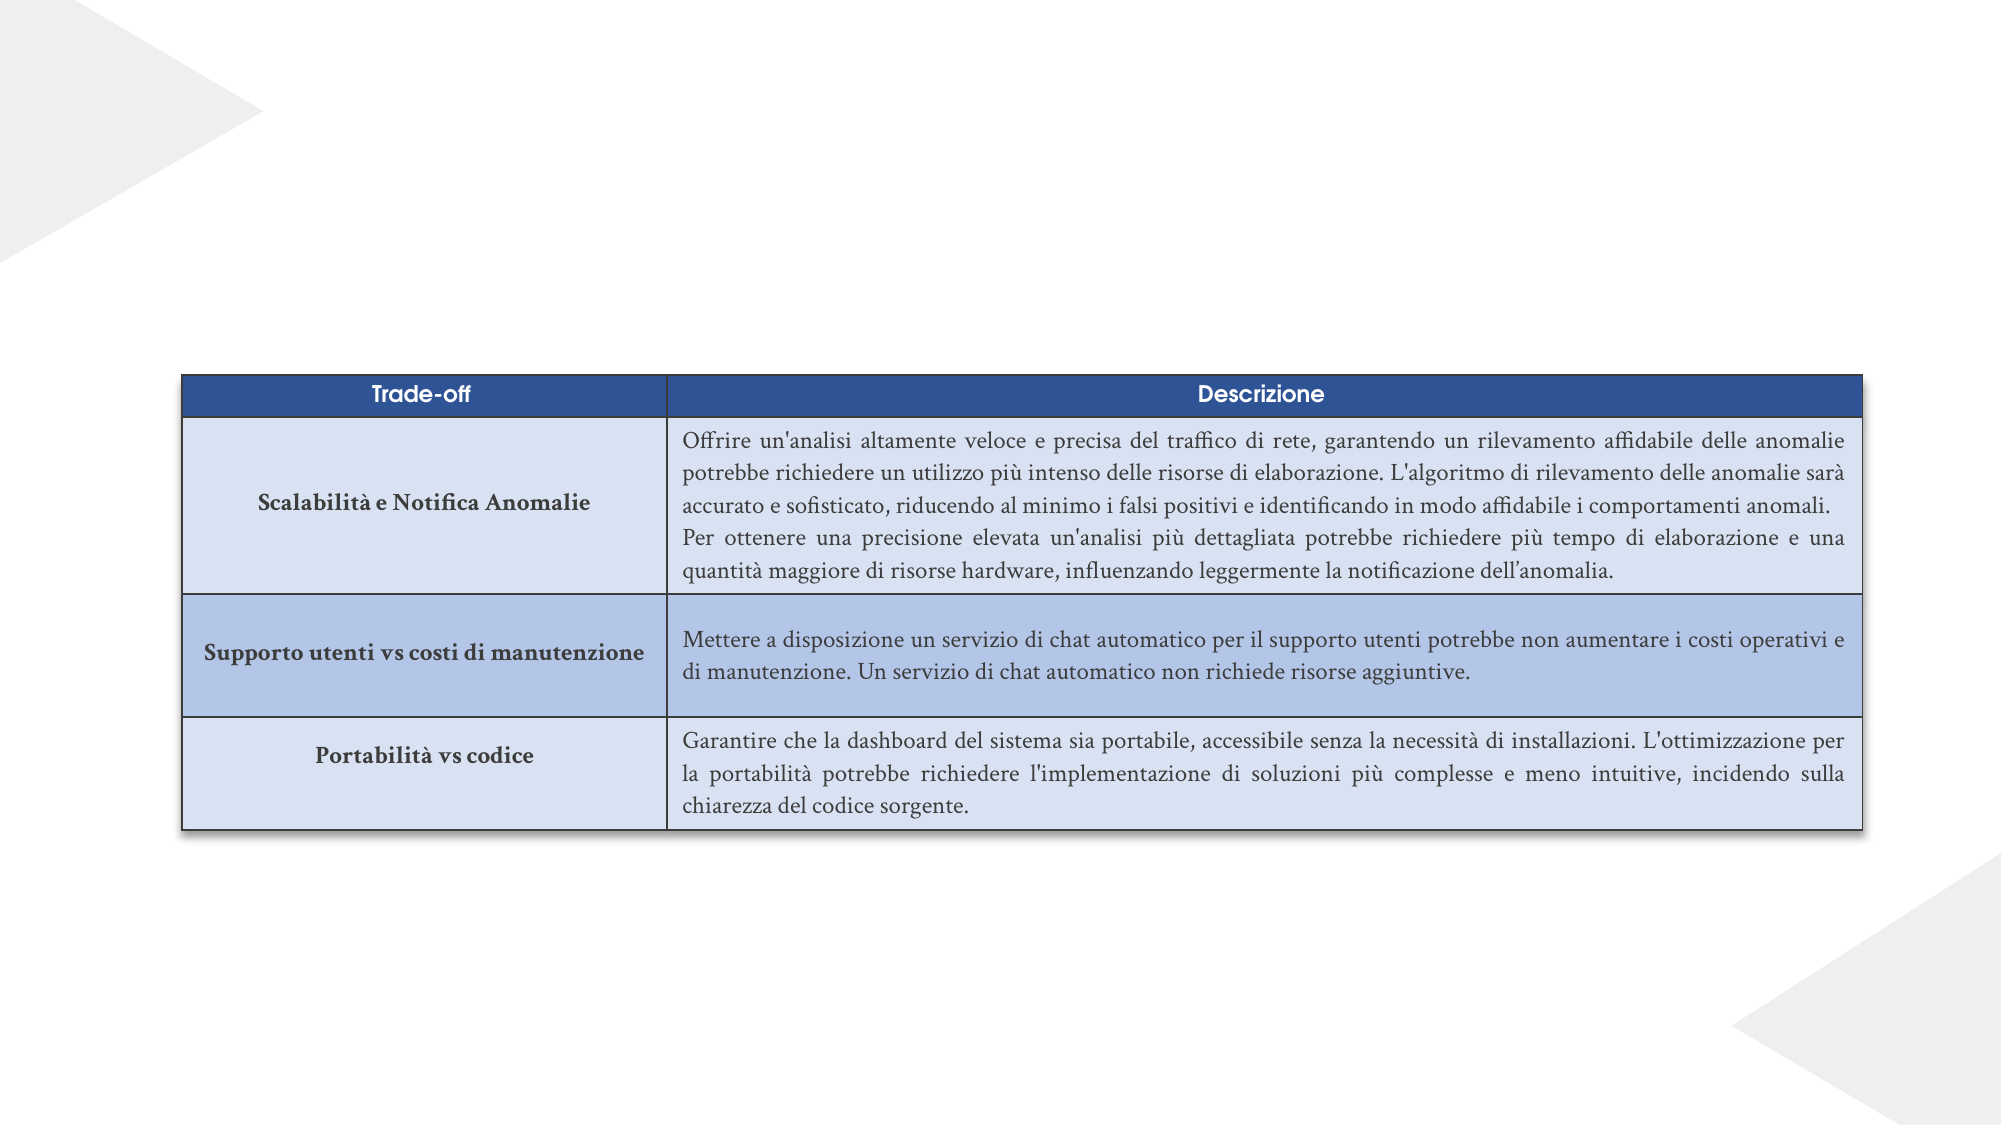

| Trade-off | Descrizione |
| --- | --- |
| Scalabilità e Notifica Anomalie | Offrire un'analisi altamente veloce e precisa del traffico di rete, garantendo un rilevamento affidabile delle anomalie potrebbe richiedere un utilizzo più intenso delle risorse di elaborazione. L'algoritmo di rilevamento delle anomalie sarà accurato e sofisticato, riducendo al minimo i falsi positivi e identificando in modo affidabile i comportamenti anomali. Per ottenere una precisione elevata un'analisi più dettagliata potrebbe richiedere più tempo di elaborazione e una quantità maggiore di risorse hardware, influenzando leggermente la notificazione dell’anomalia. |
| Supporto utenti vs costi di manutenzione | Mettere a disposizione un servizio di chat automatico per il supporto utenti potrebbe non aumentare i costi operativi e di manutenzione. Un servizio di chat automatico non richiede risorse aggiuntive. |
| Portabilità vs codice | Garantire che la dashboard del sistema sia portabile, accessibile senza la necessità di installazioni. L'ottimizzazione per la portabilità potrebbe richiedere l'implementazione di soluzioni più complesse e meno intuitive, incidendo sulla chiarezza del codice sorgente. |